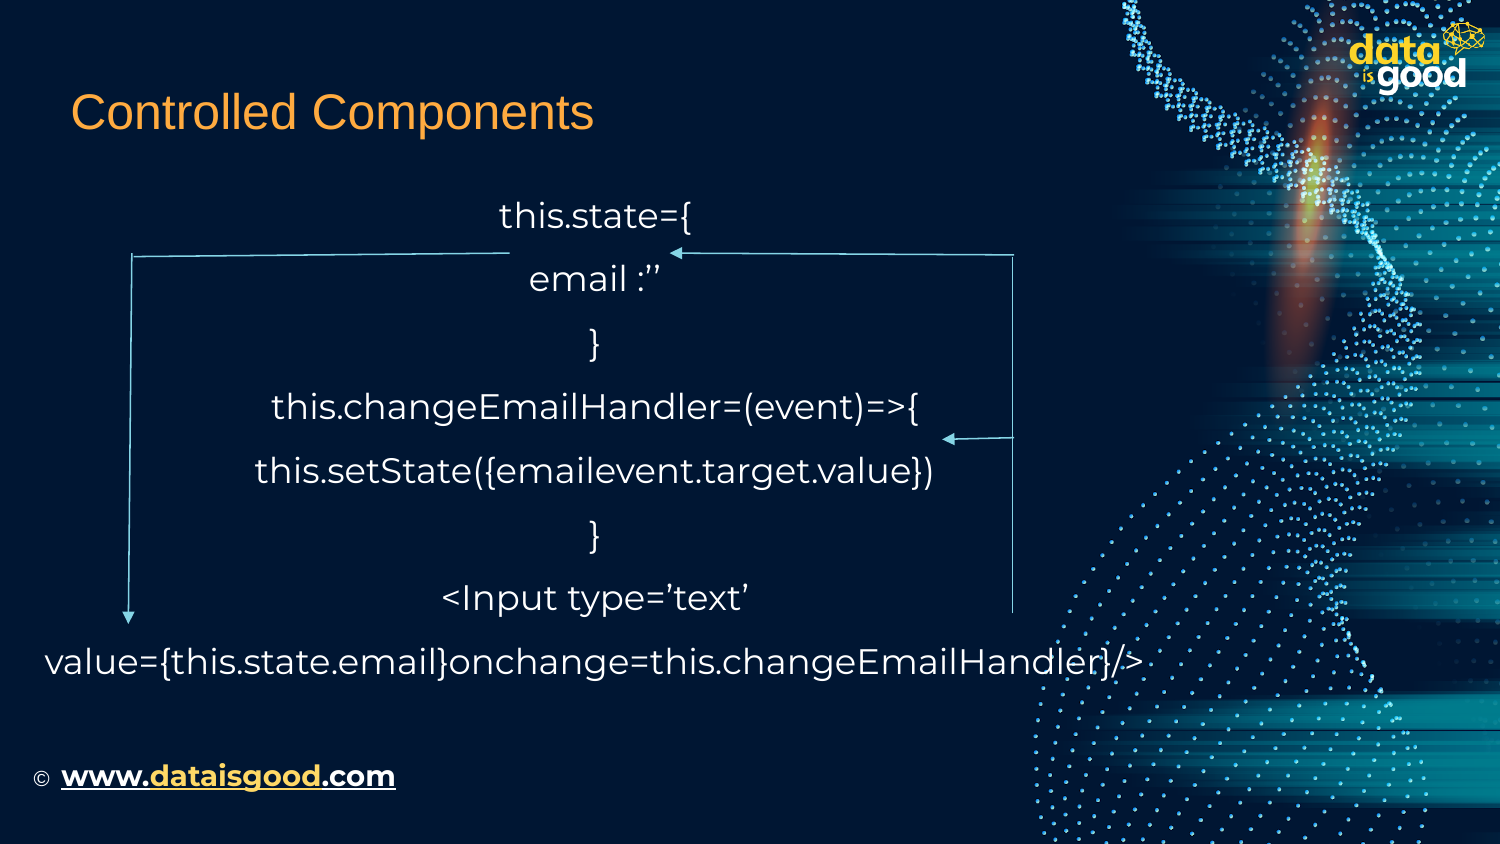

# Controlled Components
this.state={
email :’’
}
this.changeEmailHandler=(event)=>{
this.setState({emailevent.target.value})
}
<Input type=’text’ value={this.state.email}onchange=this.changeEmailHandler}/>